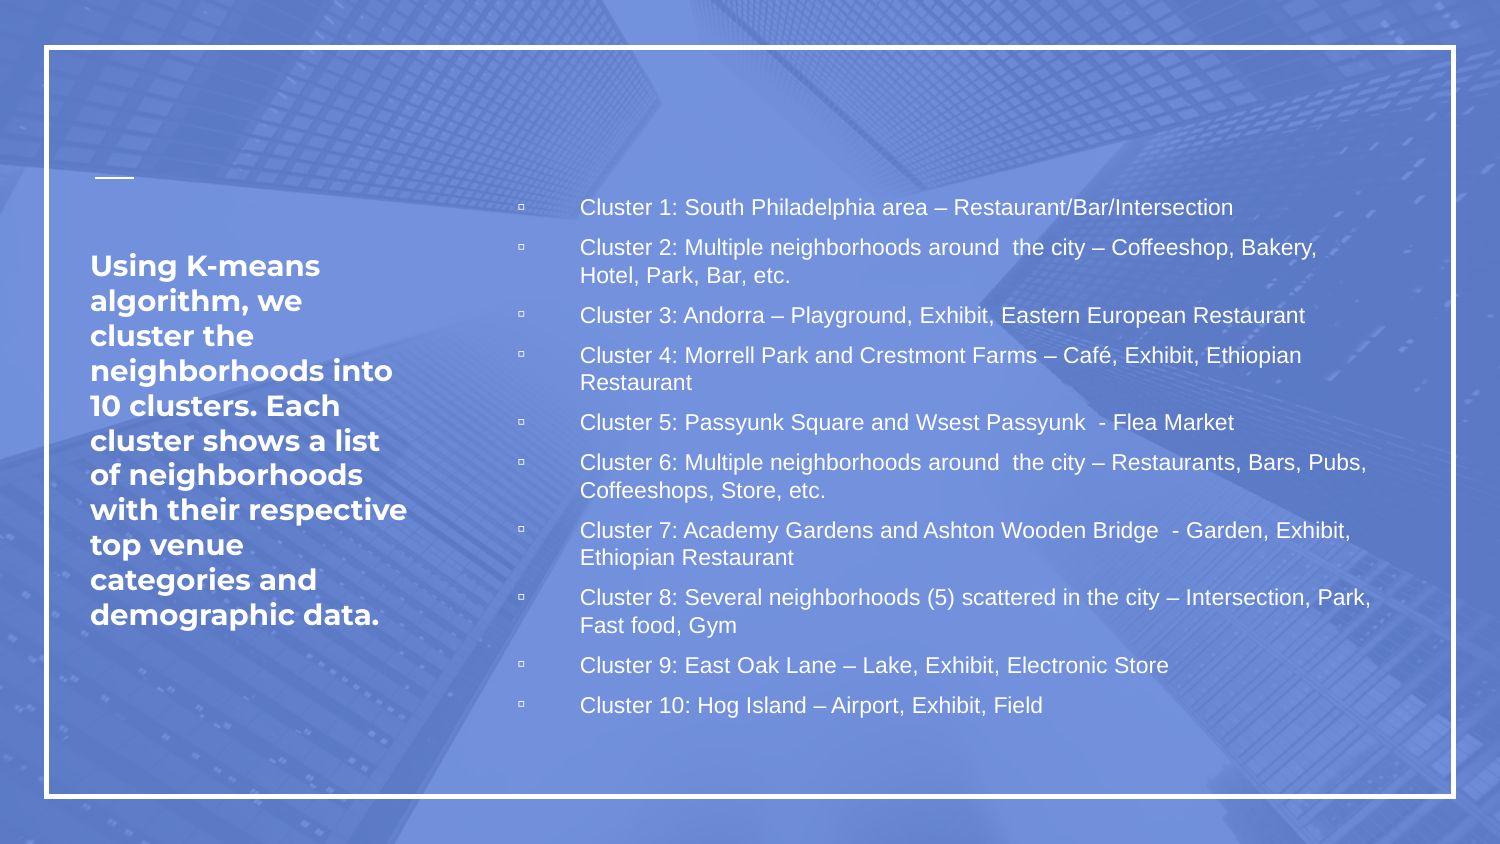

Cluster 1: South Philadelphia area – Restaurant/Bar/Intersection
Cluster 2: Multiple neighborhoods around  the city – Coffeeshop, Bakery, Hotel, Park, Bar, etc.
Cluster 3: Andorra – Playground, Exhibit, Eastern European Restaurant
Cluster 4: Morrell Park and Crestmont Farms – Café, Exhibit, Ethiopian Restaurant
Cluster 5: Passyunk Square and Wsest Passyunk  - Flea Market
Cluster 6: Multiple neighborhoods around  the city – Restaurants, Bars, Pubs, Coffeeshops, Store, etc.
Cluster 7: Academy Gardens and Ashton Wooden Bridge  - Garden, Exhibit, Ethiopian Restaurant
Cluster 8: Several neighborhoods (5) scattered in the city – Intersection, Park, Fast food, Gym
Cluster 9: East Oak Lane – Lake, Exhibit, Electronic Store
Cluster 10: Hog Island – Airport, Exhibit, Field

# Using K-means algorithm, we cluster the neighborhoods into 10 clusters. Each cluster shows a list of neighborhoods with their respective top venue categories and demographic data.